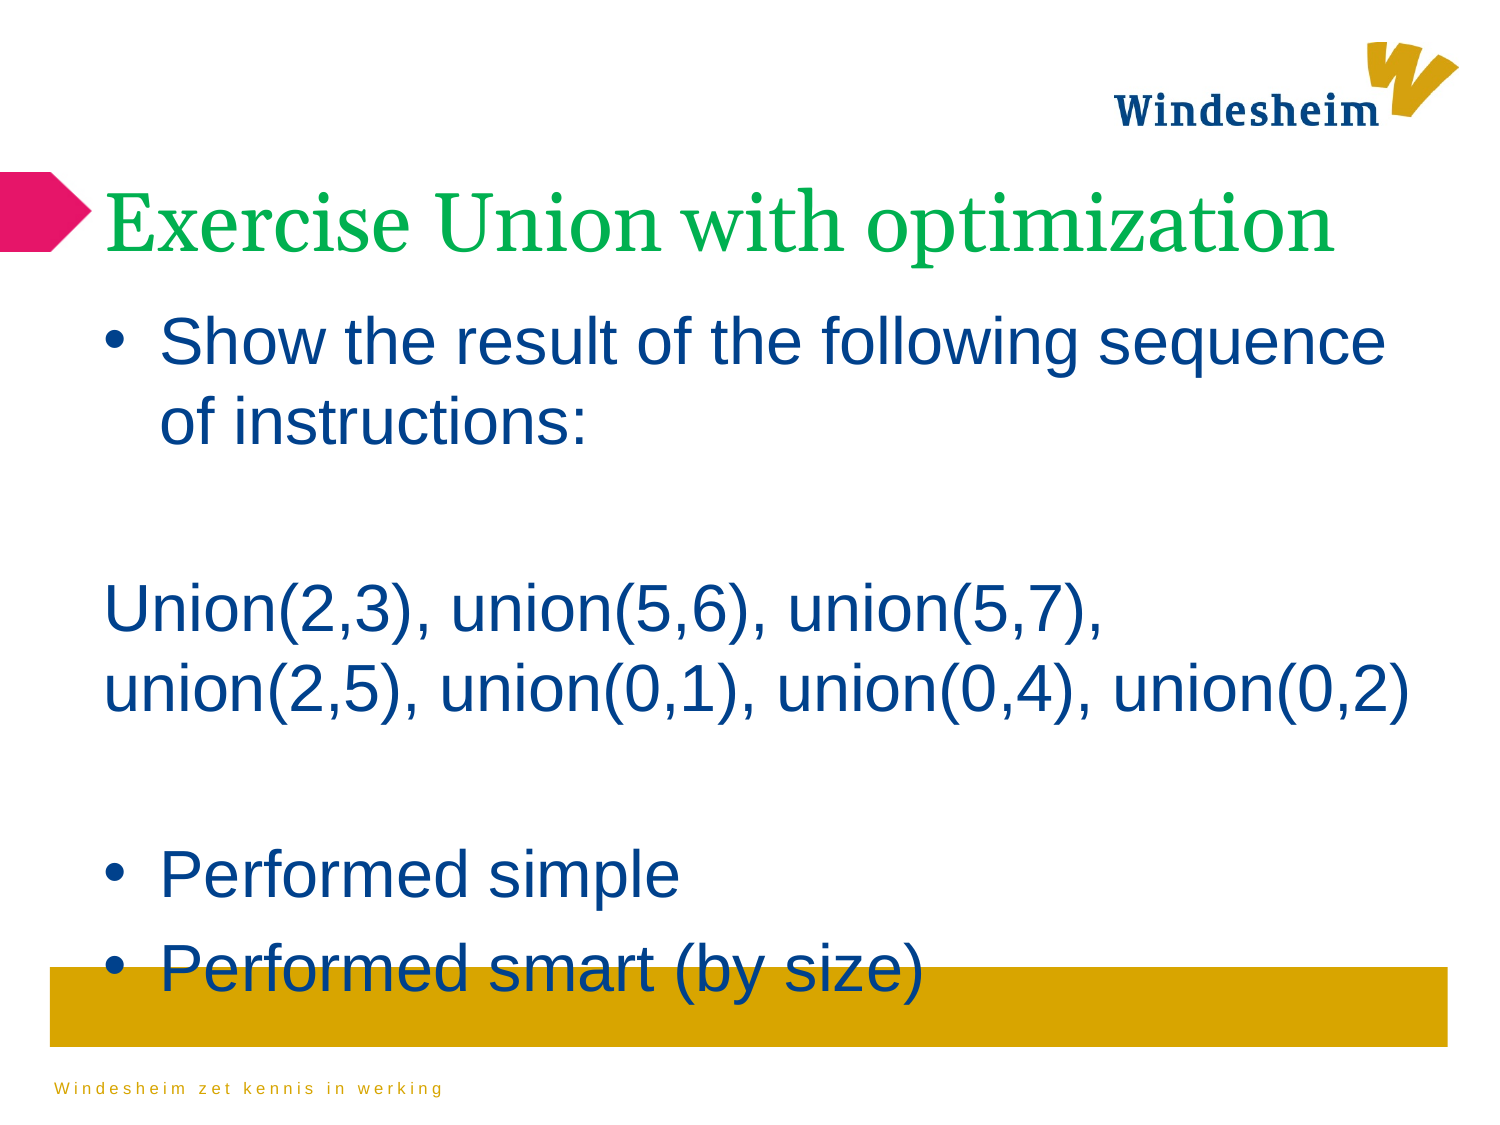

# Exercise Union with optimization
Show the result of the following sequence of instructions:

Union(2,3), union(5,6), union(5,7), union(2,5), union(0,1), union(0,4), union(0,2)

Performed simple
Performed smart (by size)